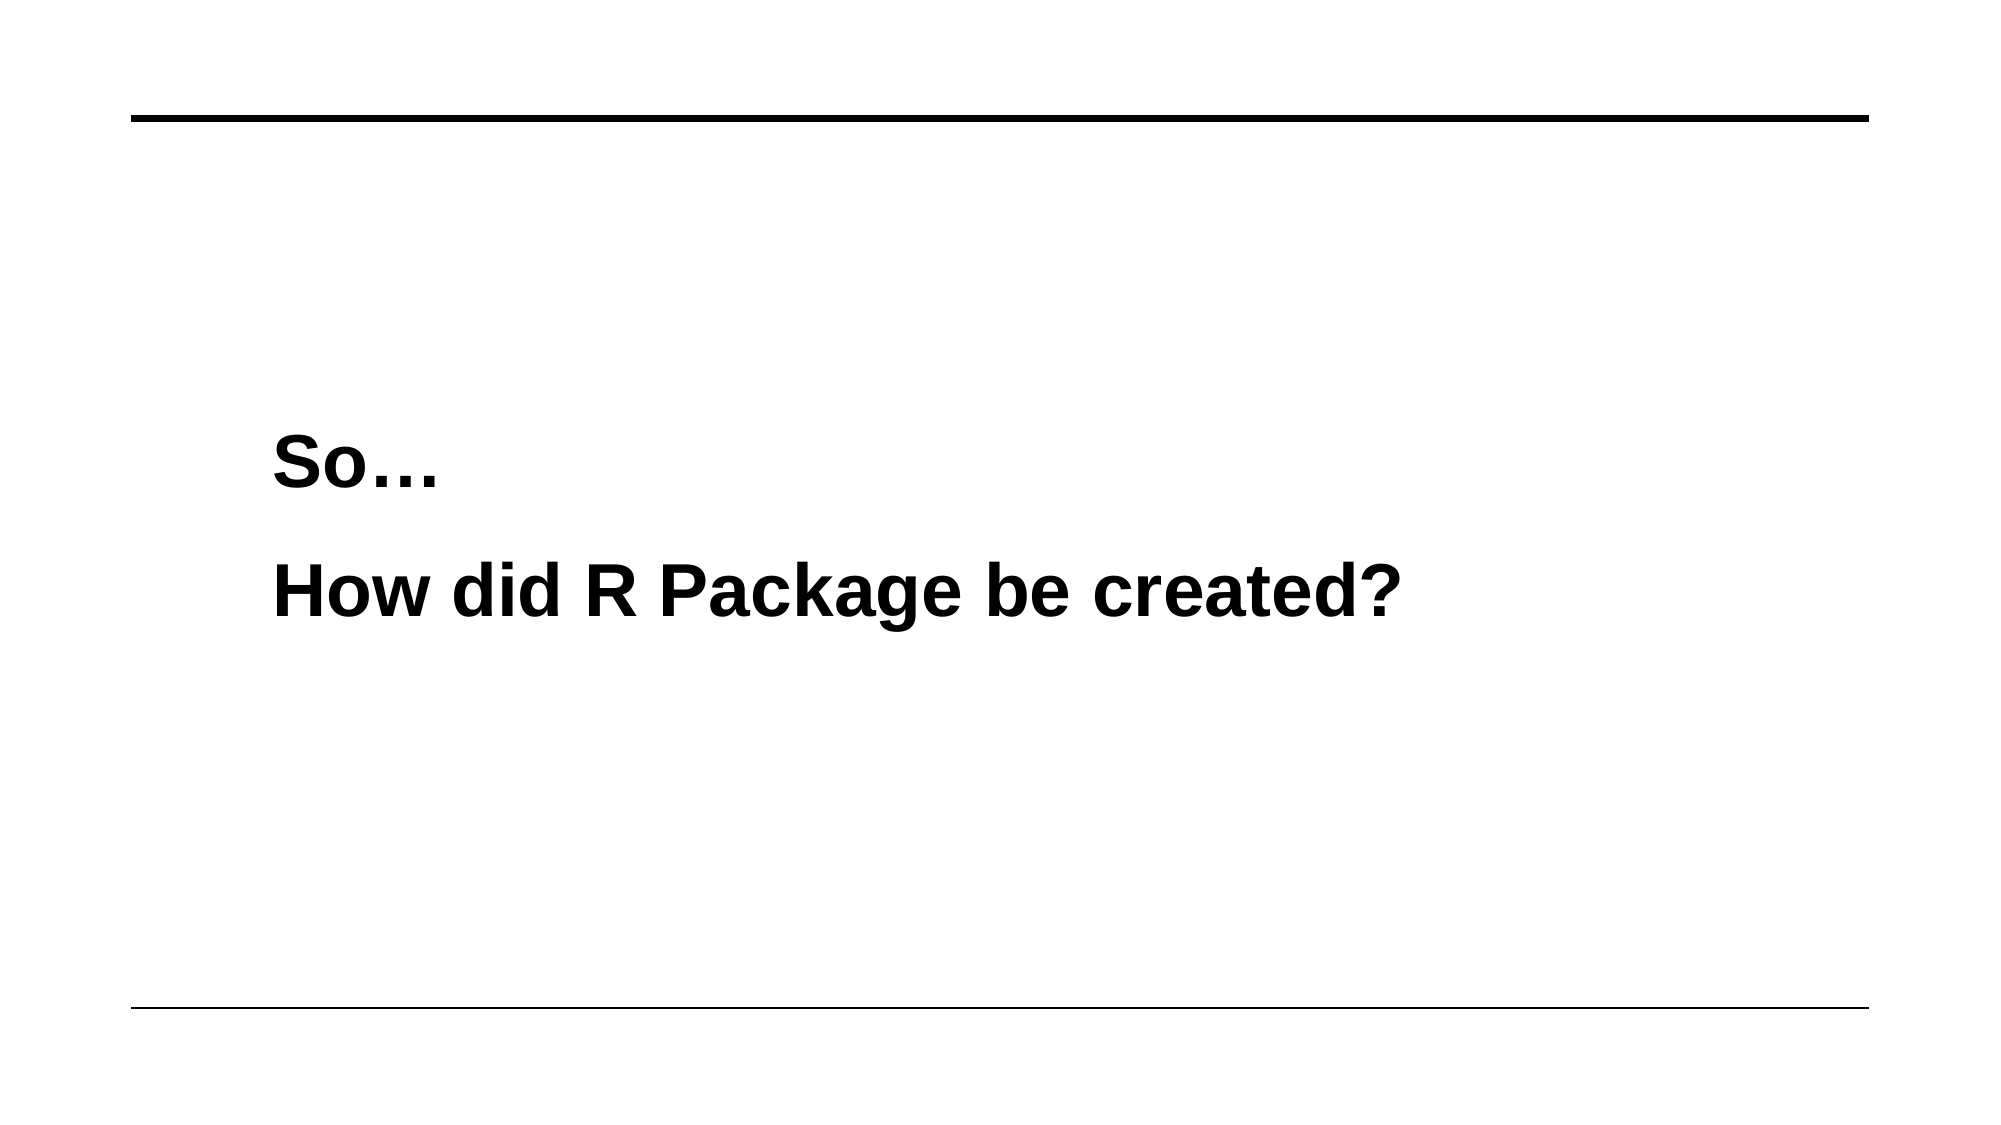

So…
How did R Package be created?